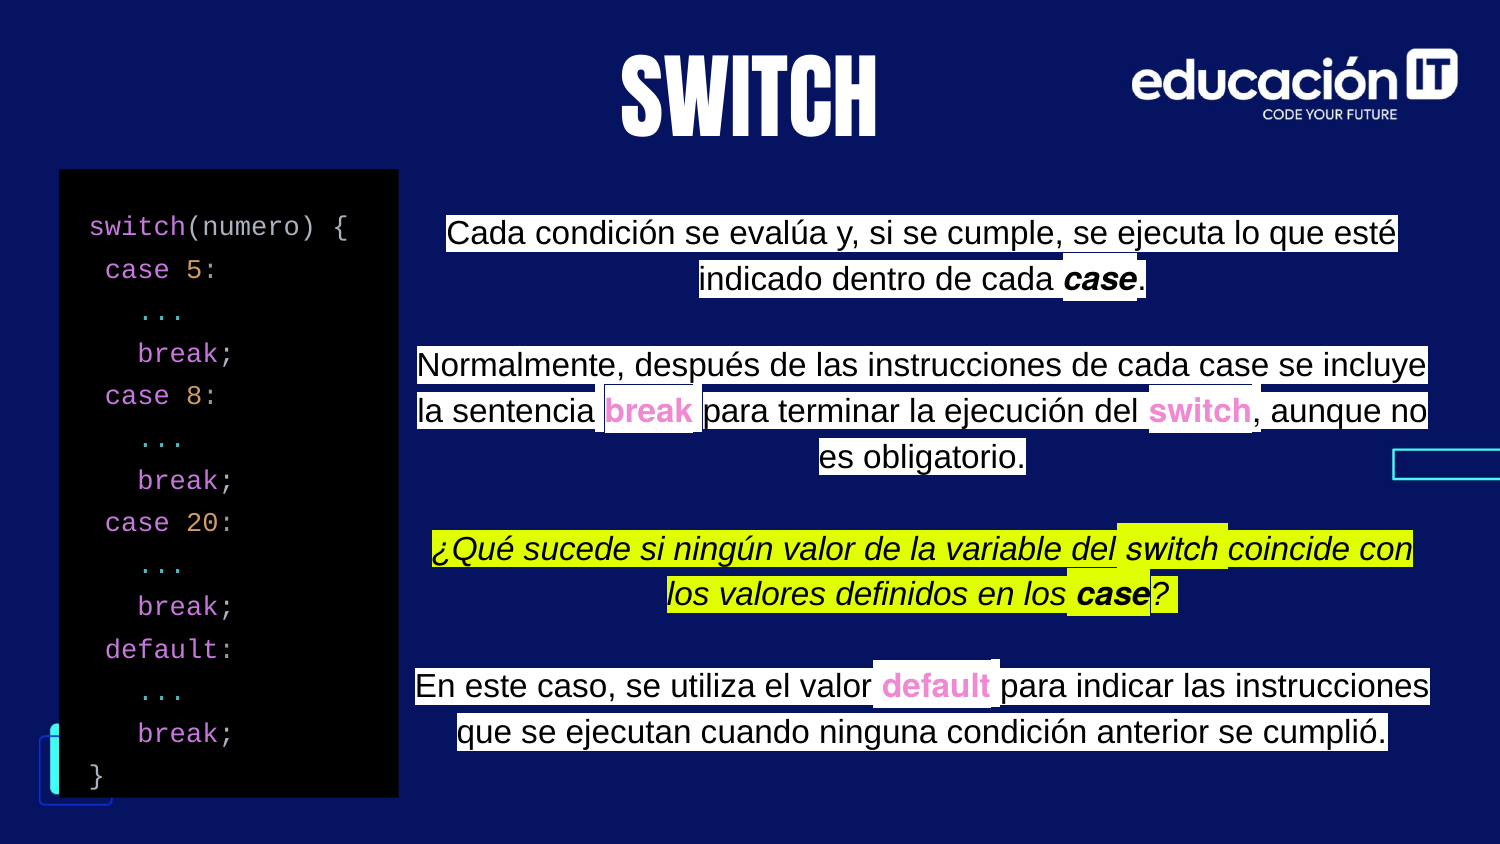

SWITCH
switch(numero) {
 case 5:
   ...
   break;
 case 8:
   ...
   break;
 case 20:
   ...
   break;
 default:
   ...
   break;
}
Cada condición se evalúa y, si se cumple, se ejecuta lo que esté indicado dentro de cada case.
Normalmente, después de las instrucciones de cada case se incluye la sentencia break para terminar la ejecución del switch, aunque no es obligatorio.

¿Qué sucede si ningún valor de la variable del switch coincide con los valores definidos en los case?

En este caso, se utiliza el valor default para indicar las instrucciones que se ejecutan cuando ninguna condición anterior se cumplió.